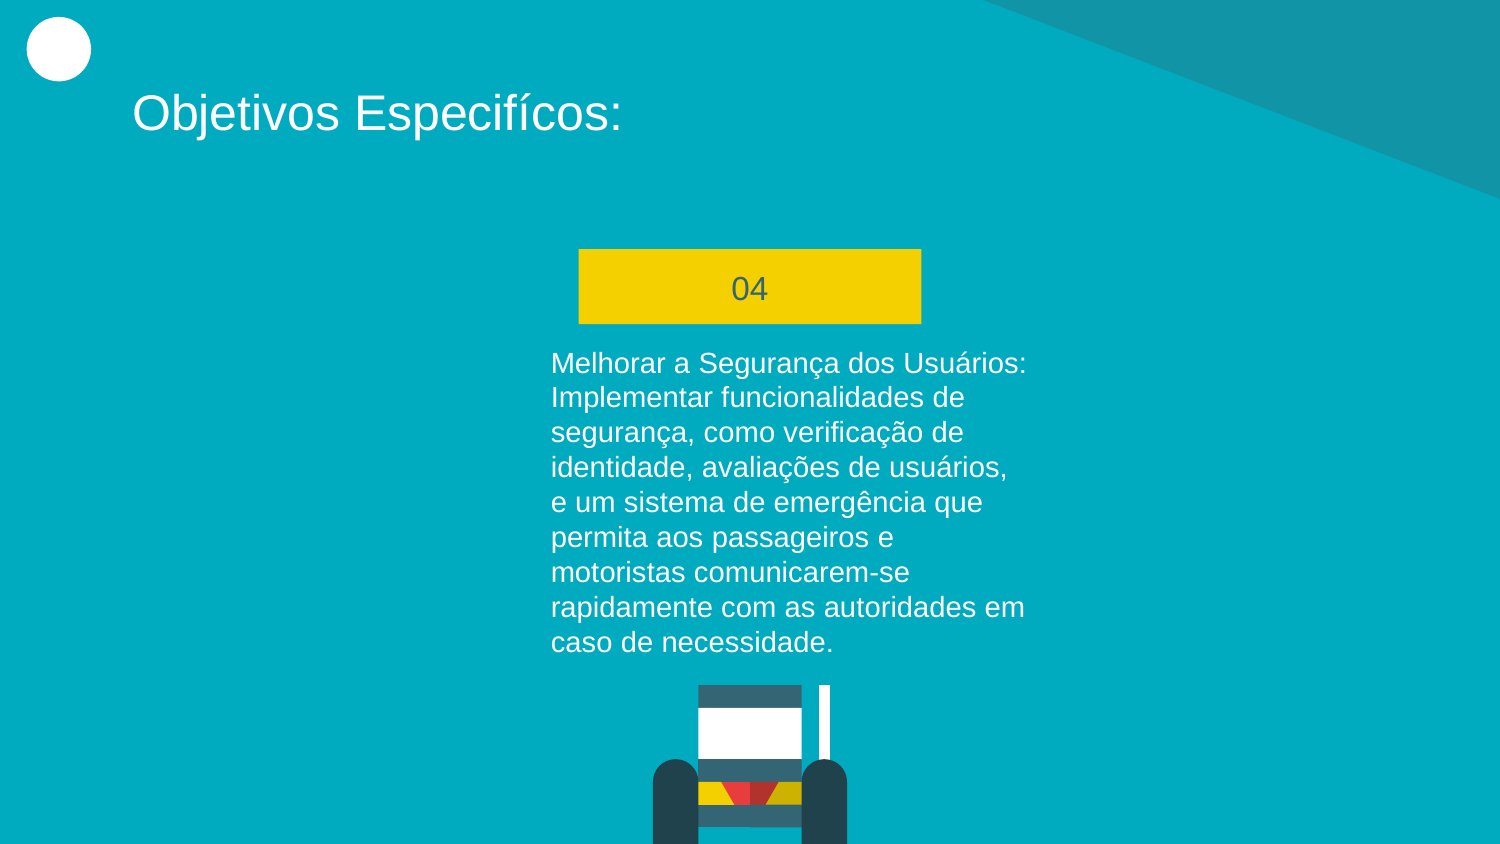

# Objetivos Especifícos:
04
Melhorar a Segurança dos Usuários: Implementar funcionalidades de segurança, como verificação de identidade, avaliações de usuários, e um sistema de emergência que permita aos passageiros e motoristas comunicarem-se rapidamente com as autoridades em caso de necessidade.